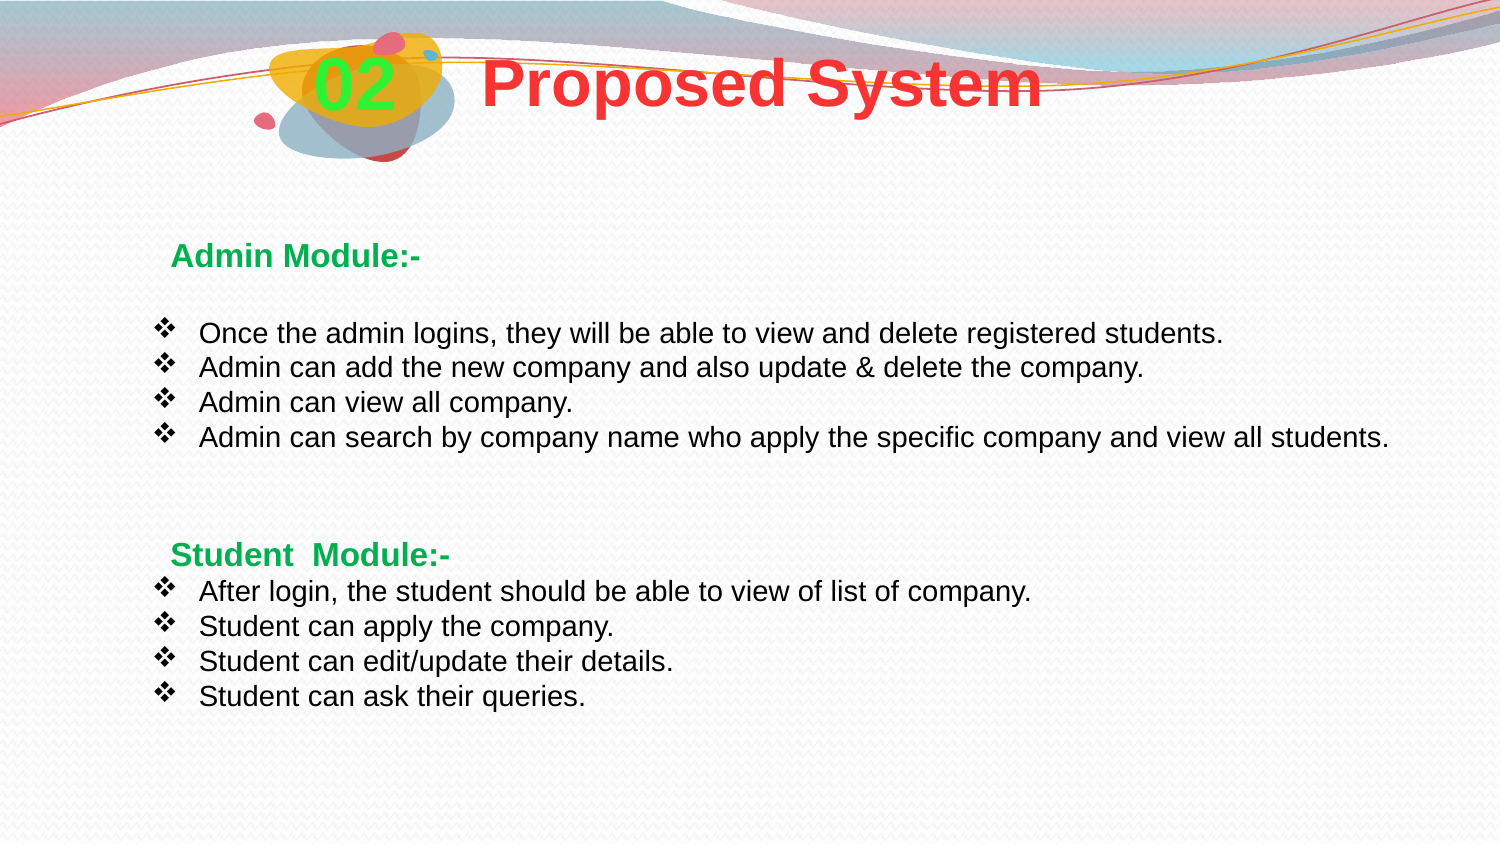

02

Proposed System

  Admin Module:-

Once the admin logins, they will be able to view and delete registered students.
Admin can add the new company and also update & delete the company.
Admin can view all company.
Admin can search by company name who apply the specific company and view all students.

  Student  Module:-
After login, the student should be able to view of list of company.
Student can apply the company.
Student can edit/update their details.
Student can ask their queries.

6